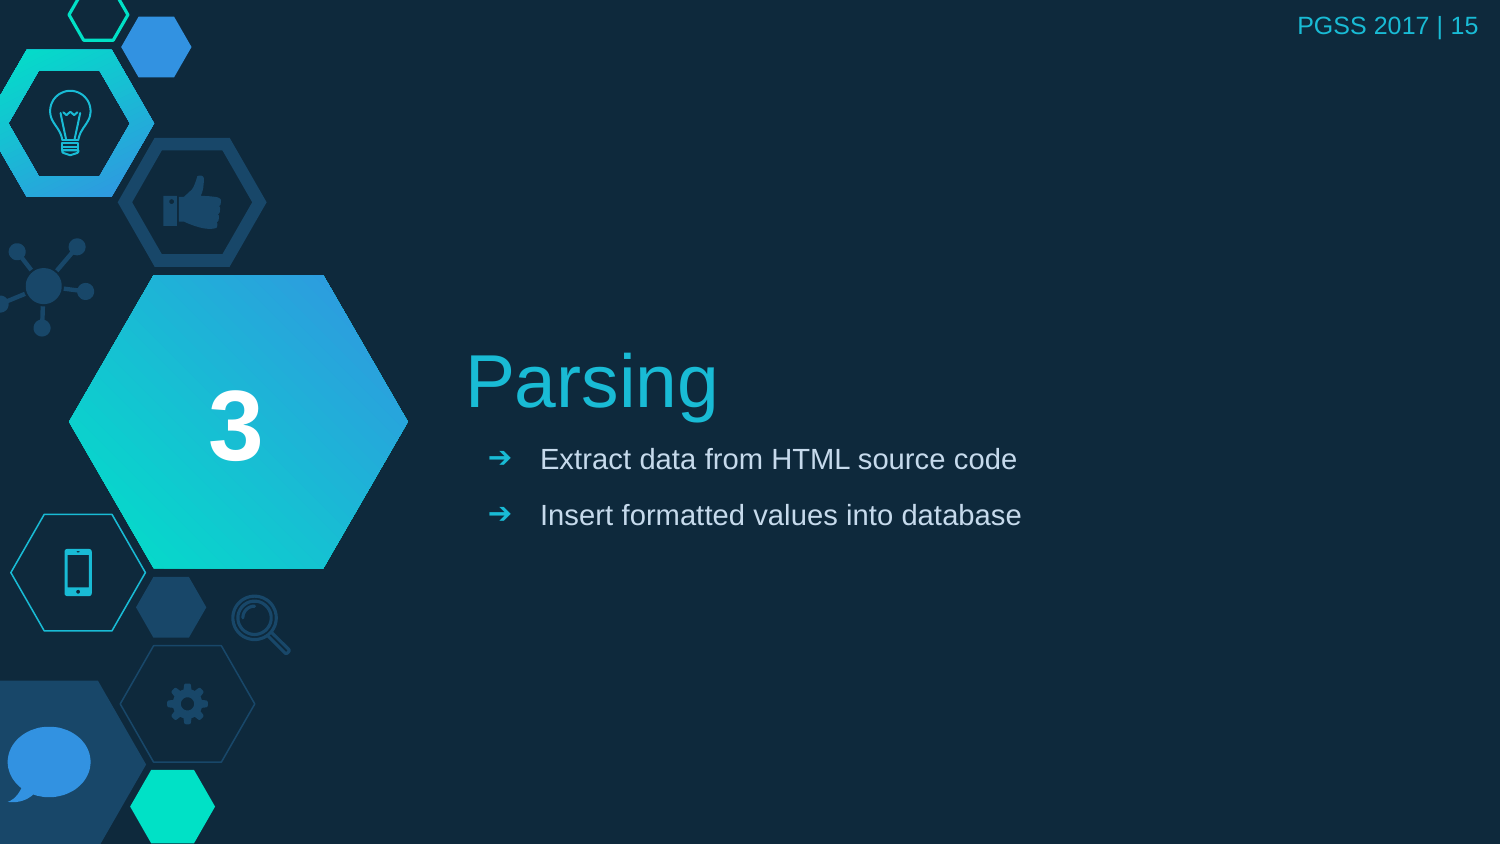

# Parsing
3
Extract data from HTML source code
Insert formatted values into database